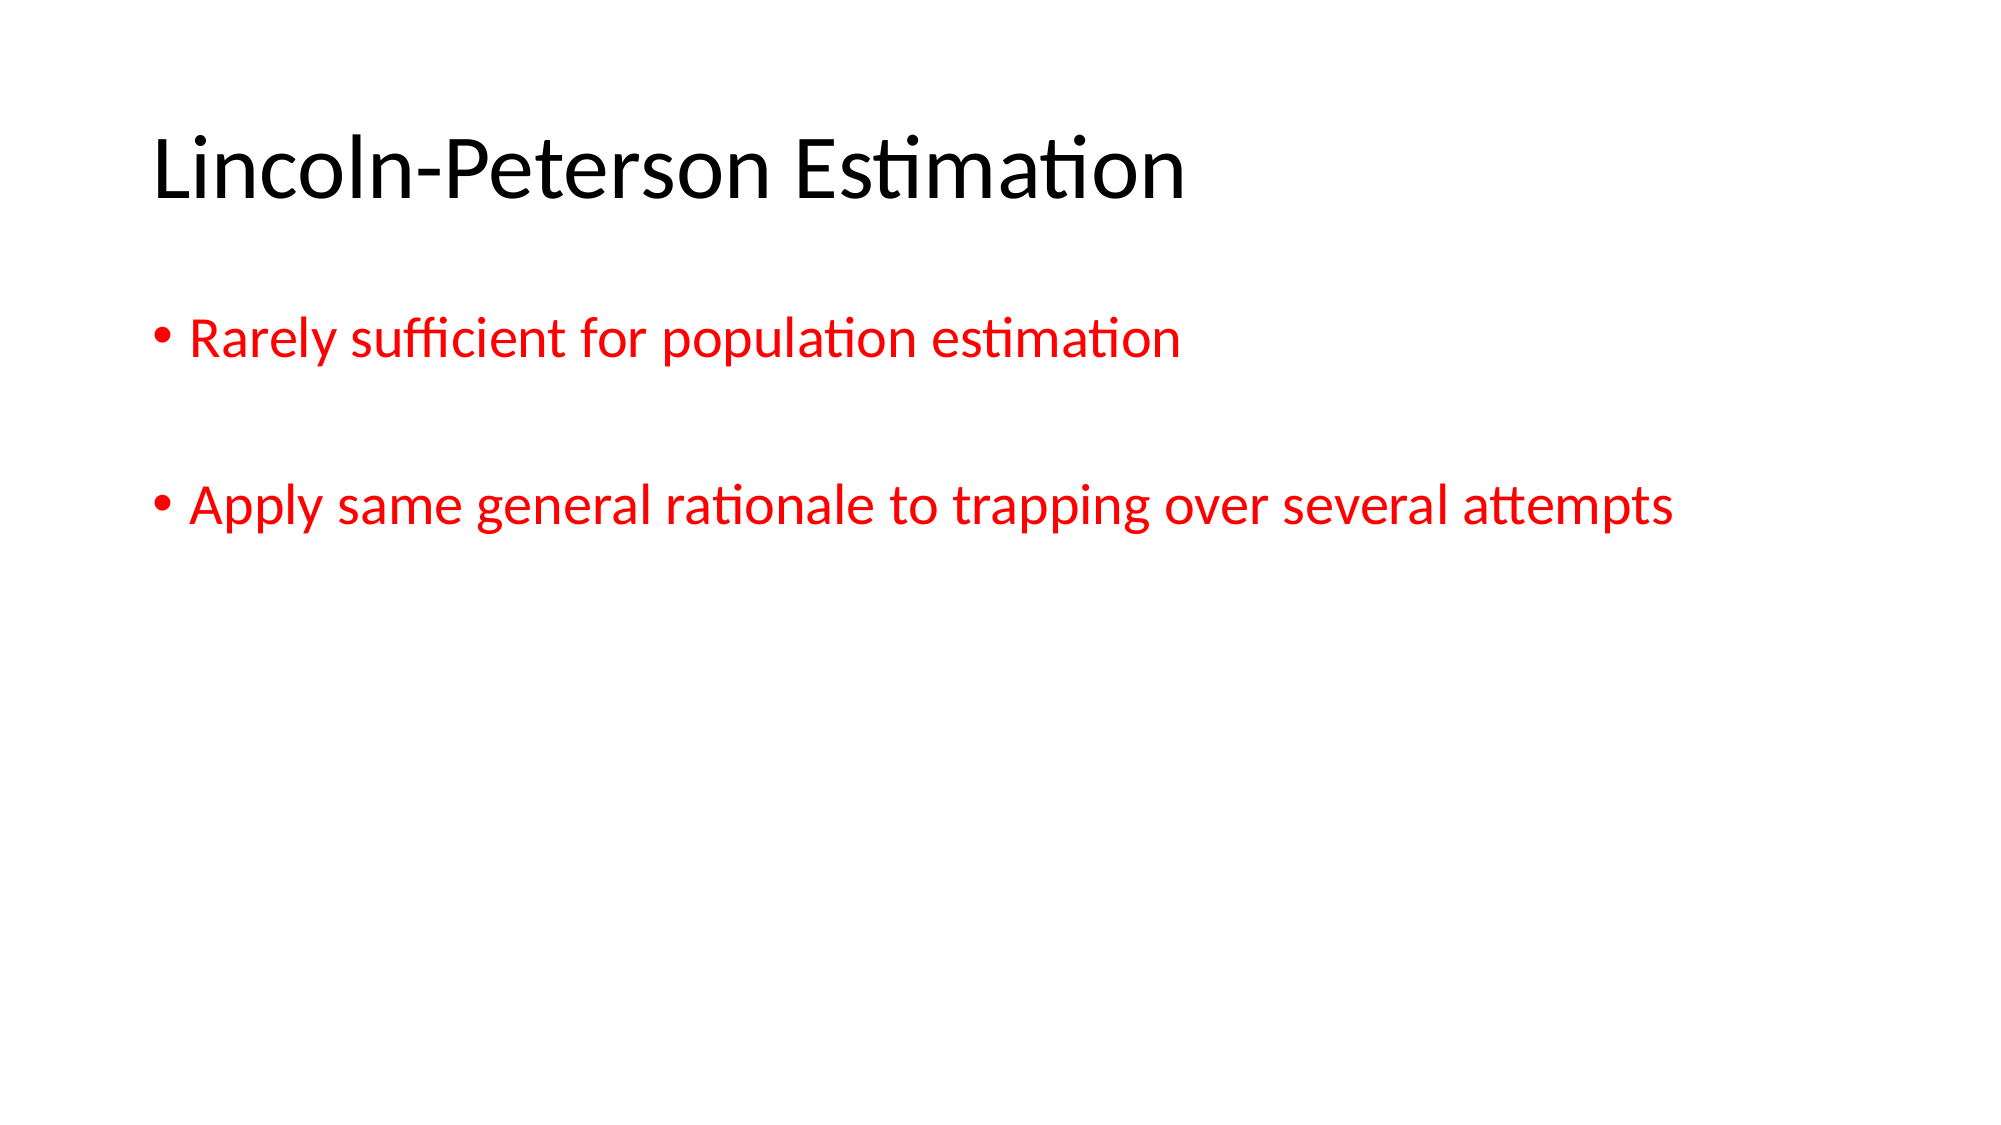

# Lincoln-Peterson Estimation
Rarely sufficient for population estimation

Apply same general rationale to trapping over several attempts